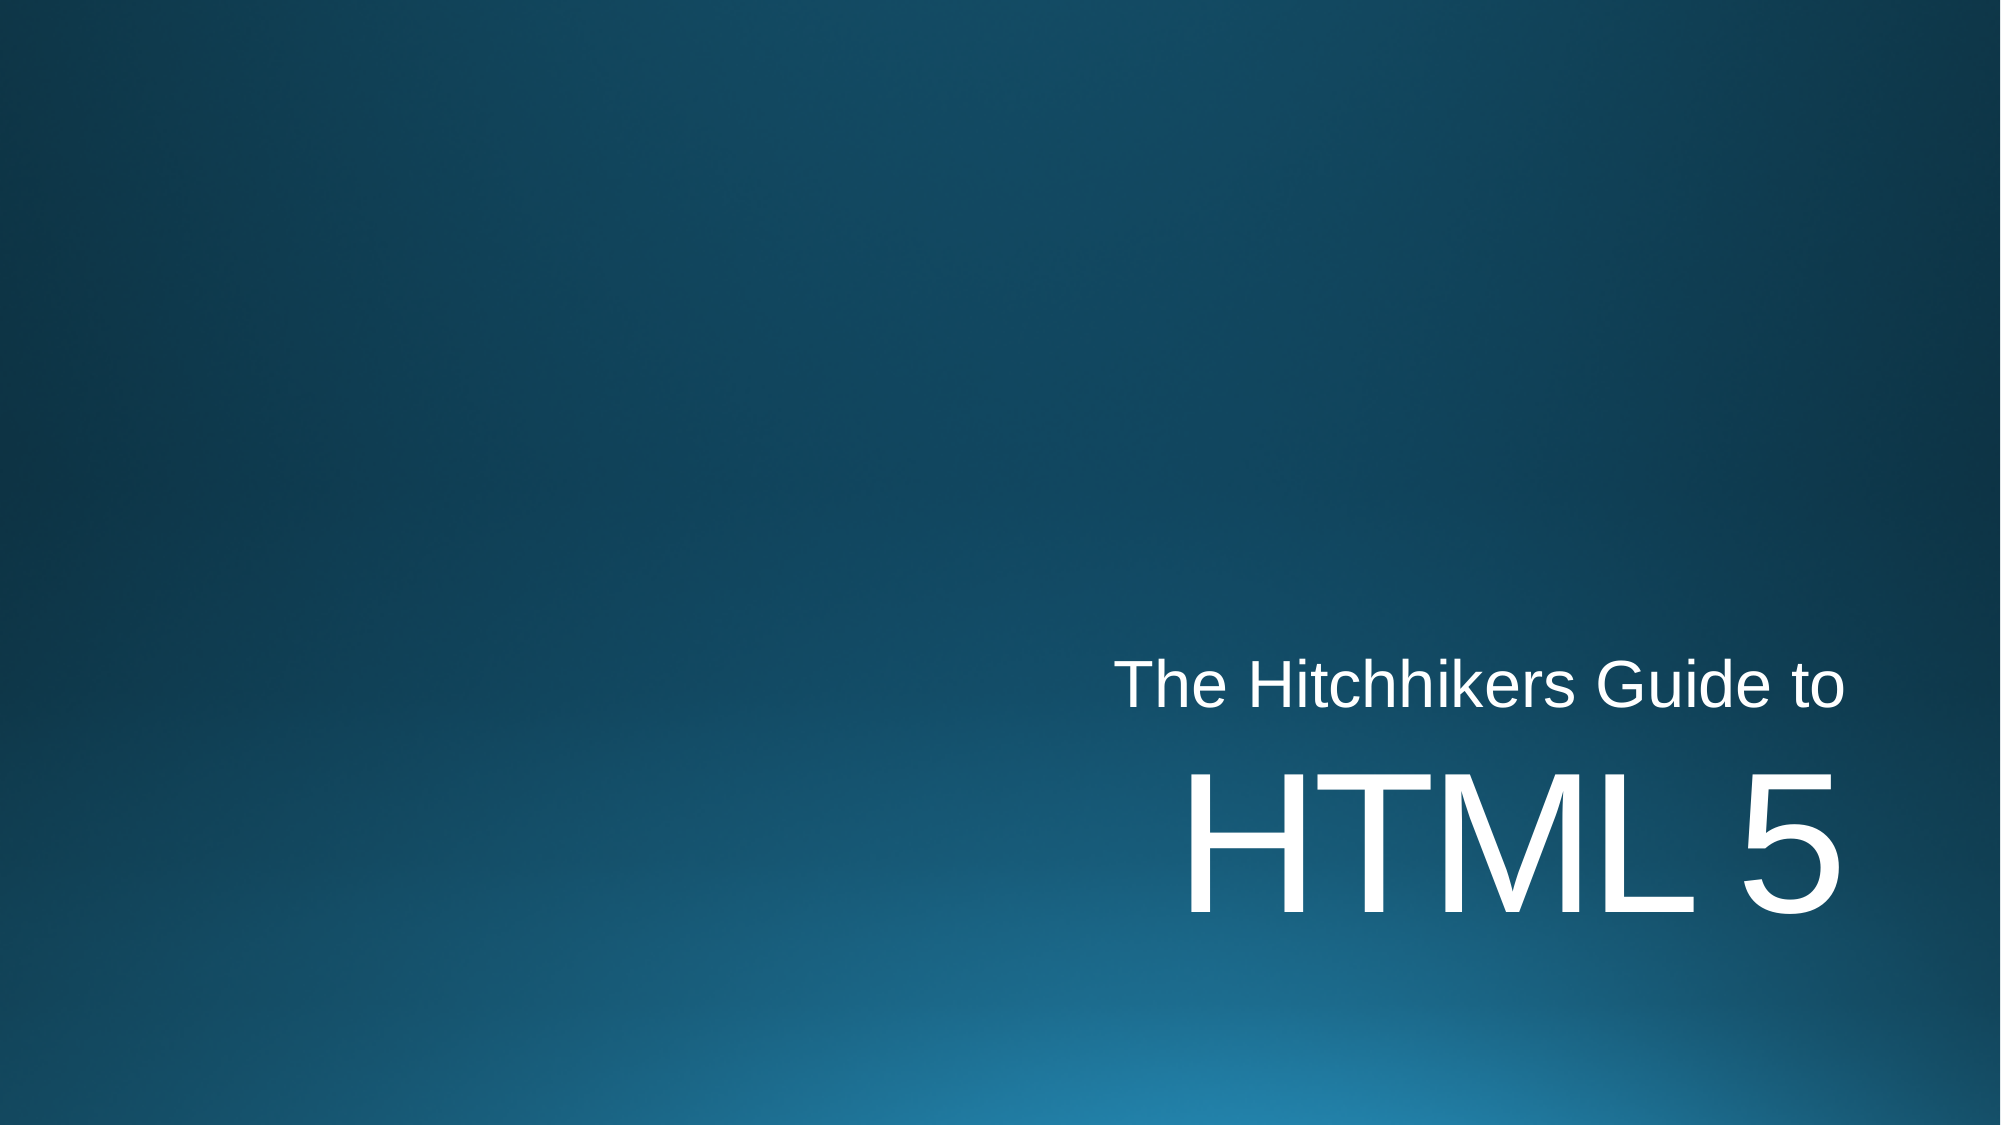

The Hitchhikers Guide to
# HTML 5